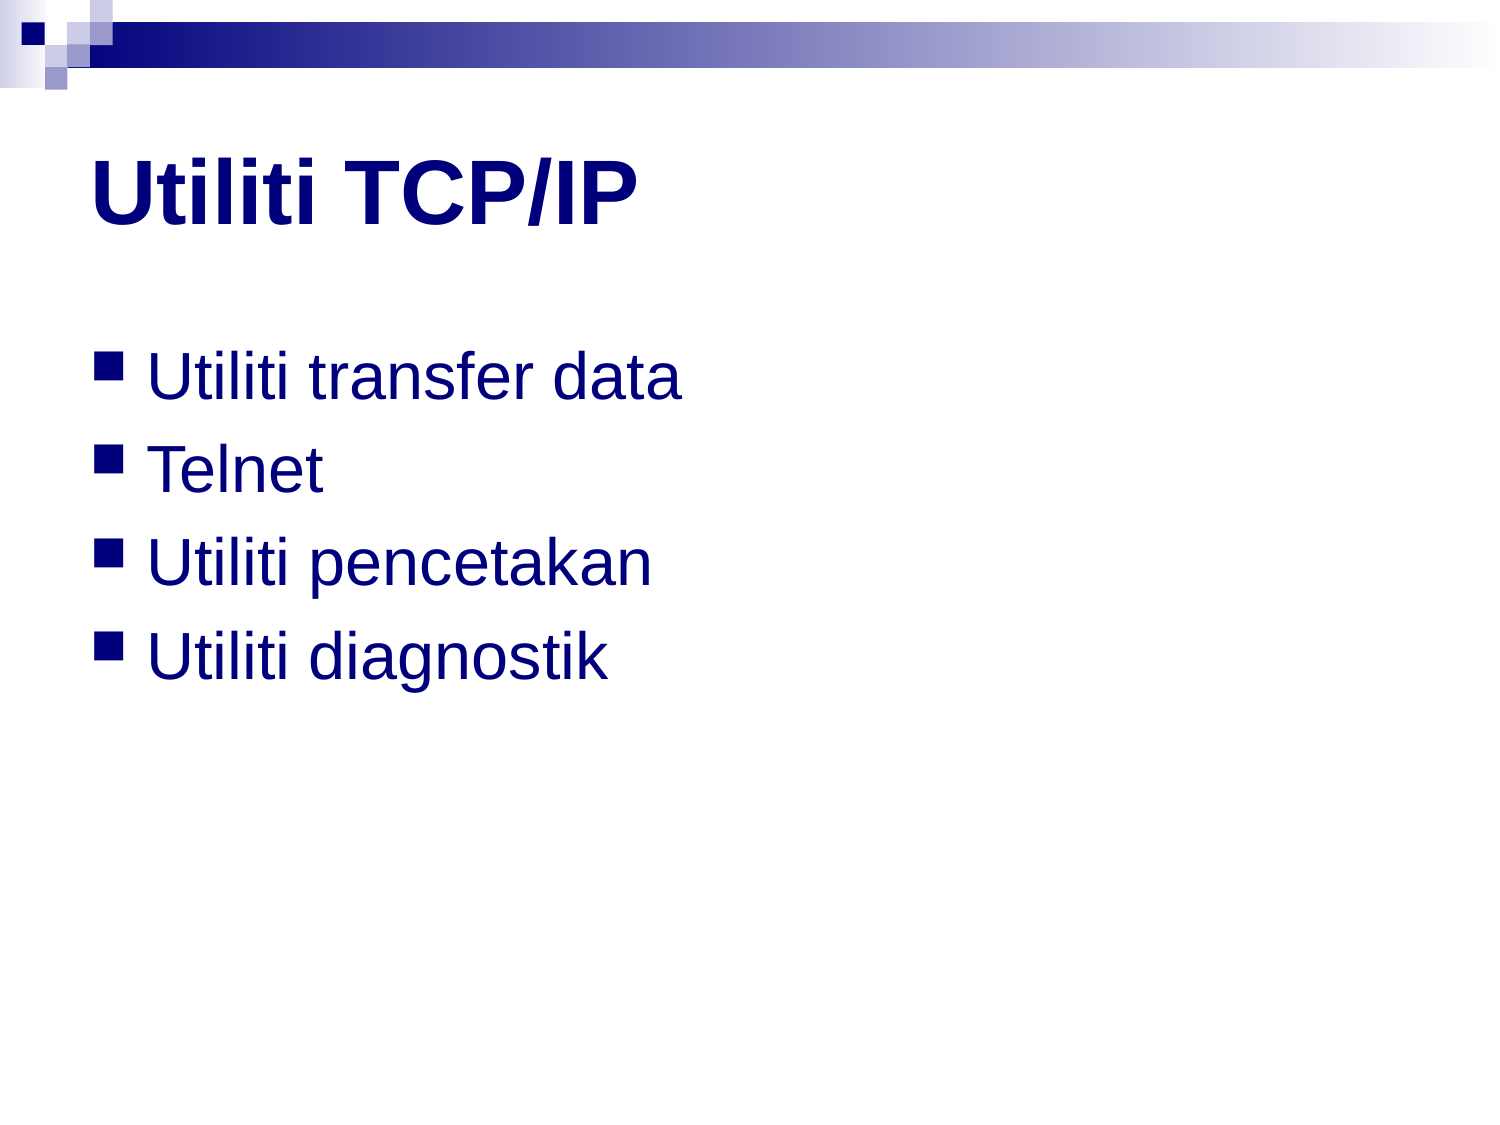

# Utiliti TCP/IP
Utiliti transfer data
Telnet
Utiliti pencetakan
Utiliti diagnostik